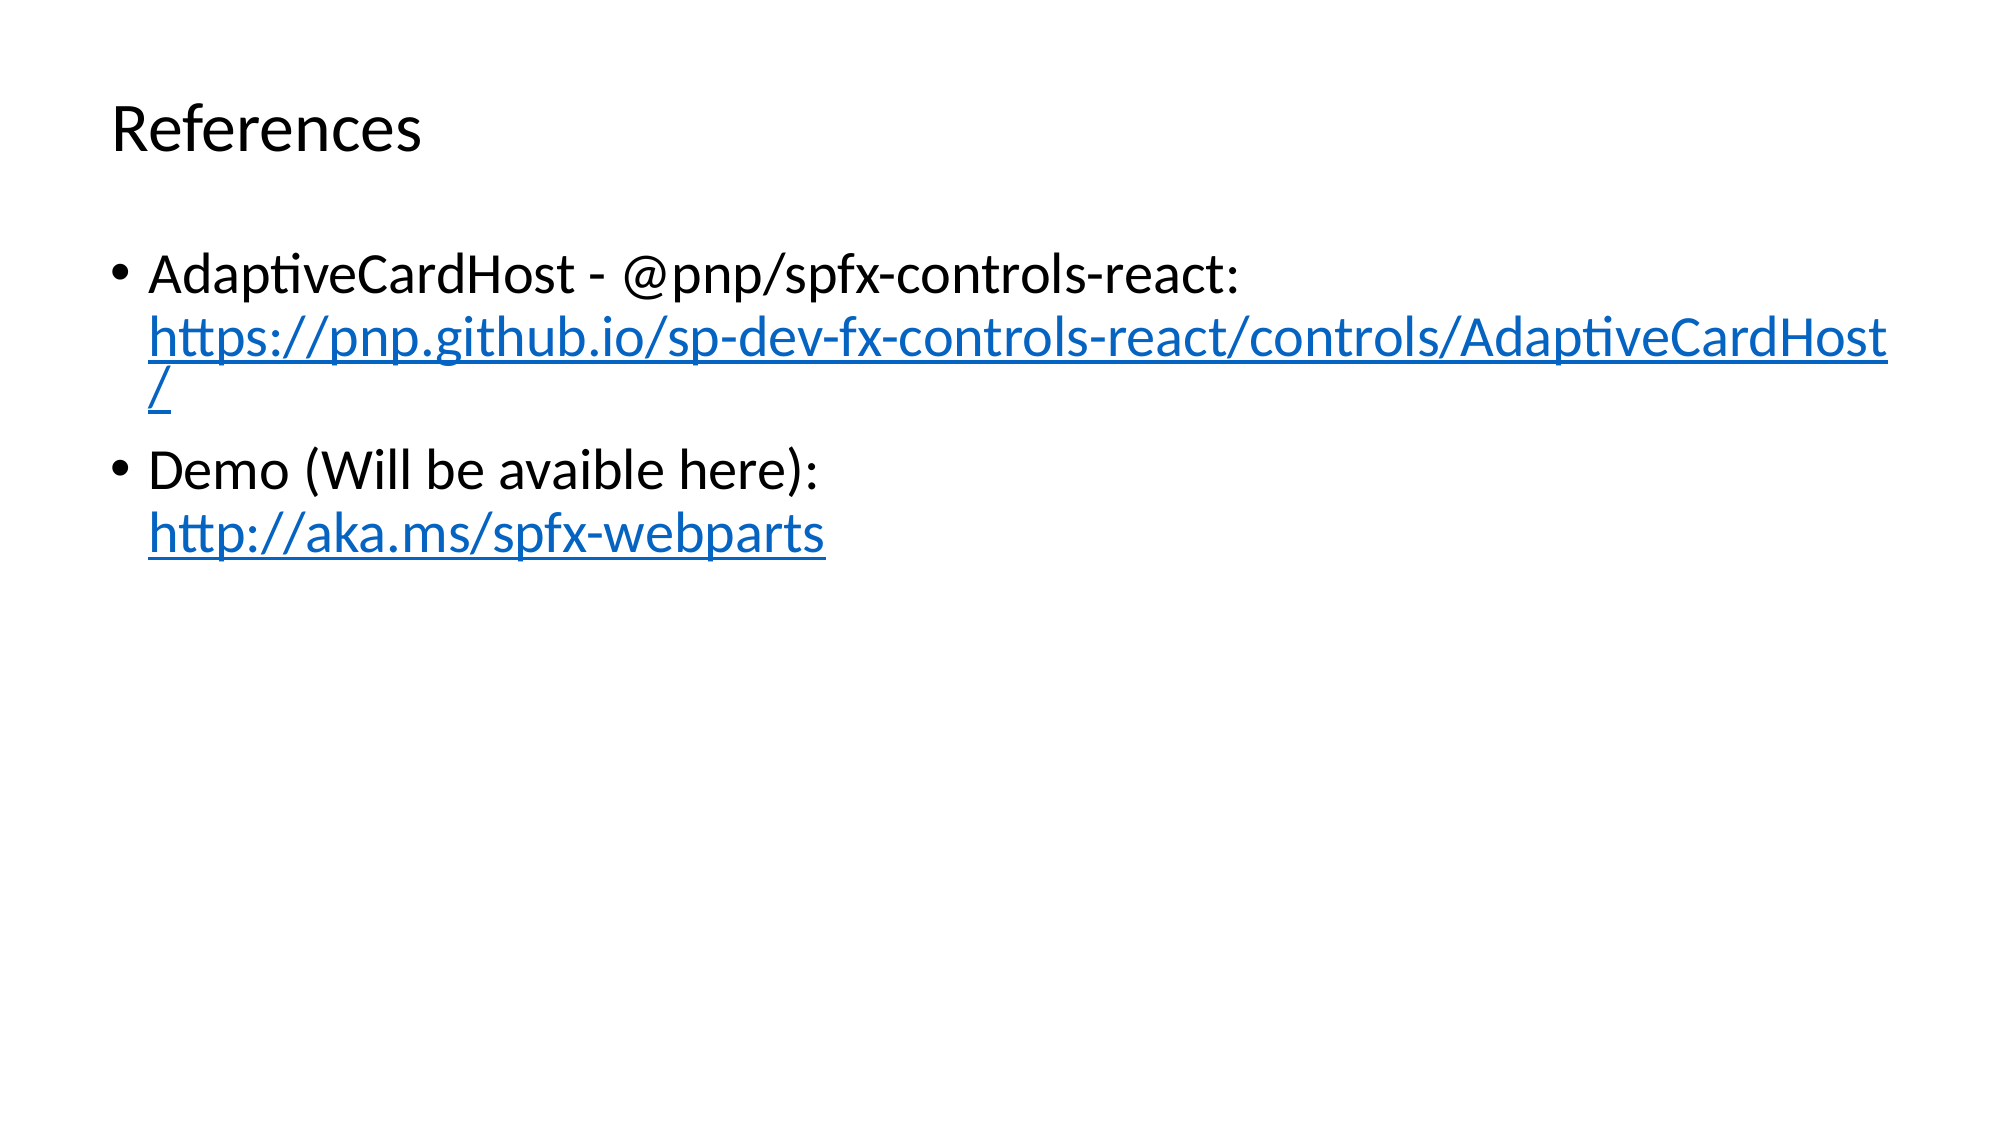

# References
AdaptiveCardHost - @pnp/spfx-controls-react:
https://pnp.github.io/sp-dev-fx-controls-react/controls/AdaptiveCardHost/
Demo (Will be avaible here):
http://aka.ms/spfx-webparts